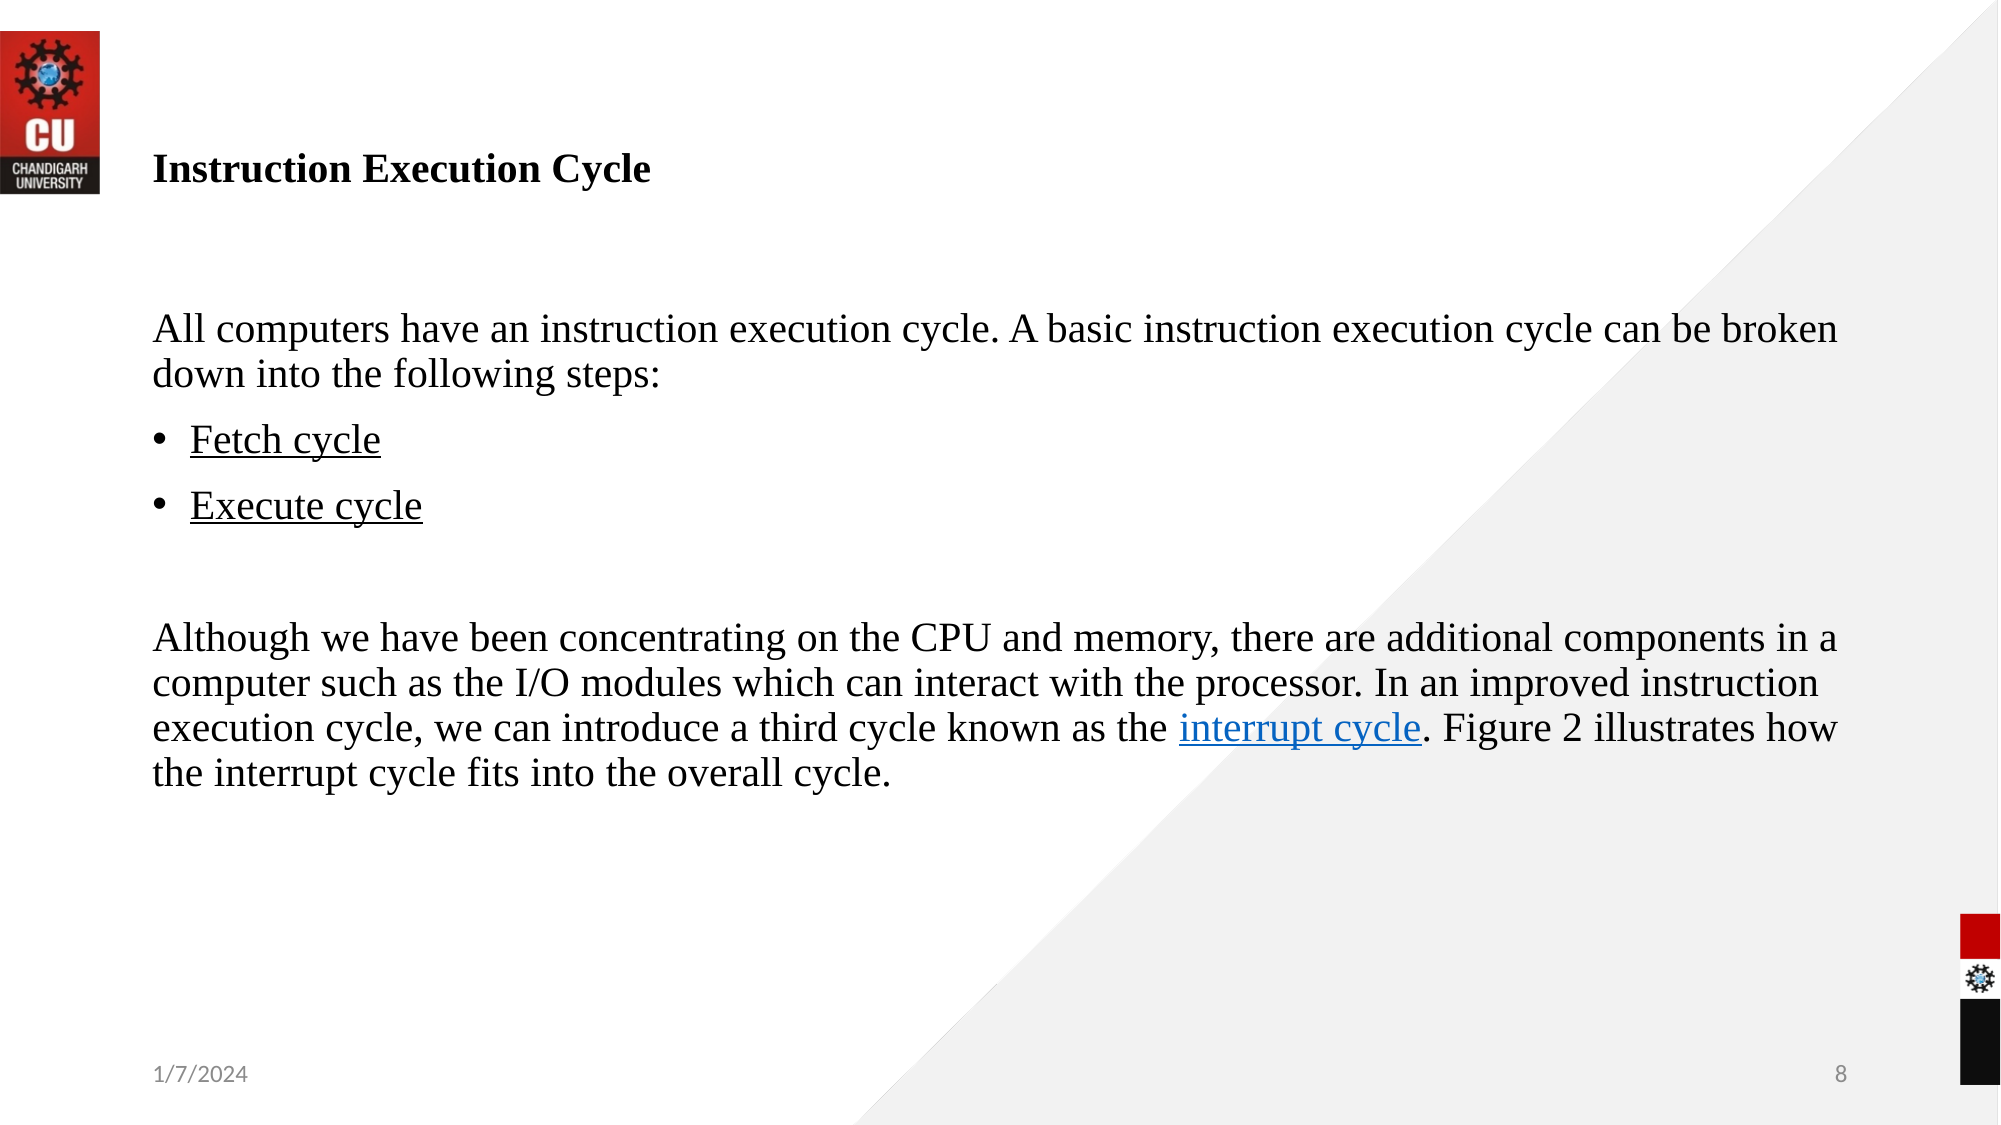

# Instruction Execution Cycle
All computers have an instruction execution cycle. A basic instruction execution cycle can be broken down into the following steps:
Fetch cycle
Execute cycle

Although we have been concentrating on the CPU and memory, there are additional components in a computer such as the I/O modules which can interact with the processor. In an improved instruction execution cycle, we can introduce a third cycle known as the interrupt cycle. Figure 2 illustrates how the interrupt cycle fits into the overall cycle.

1/7/2024
8